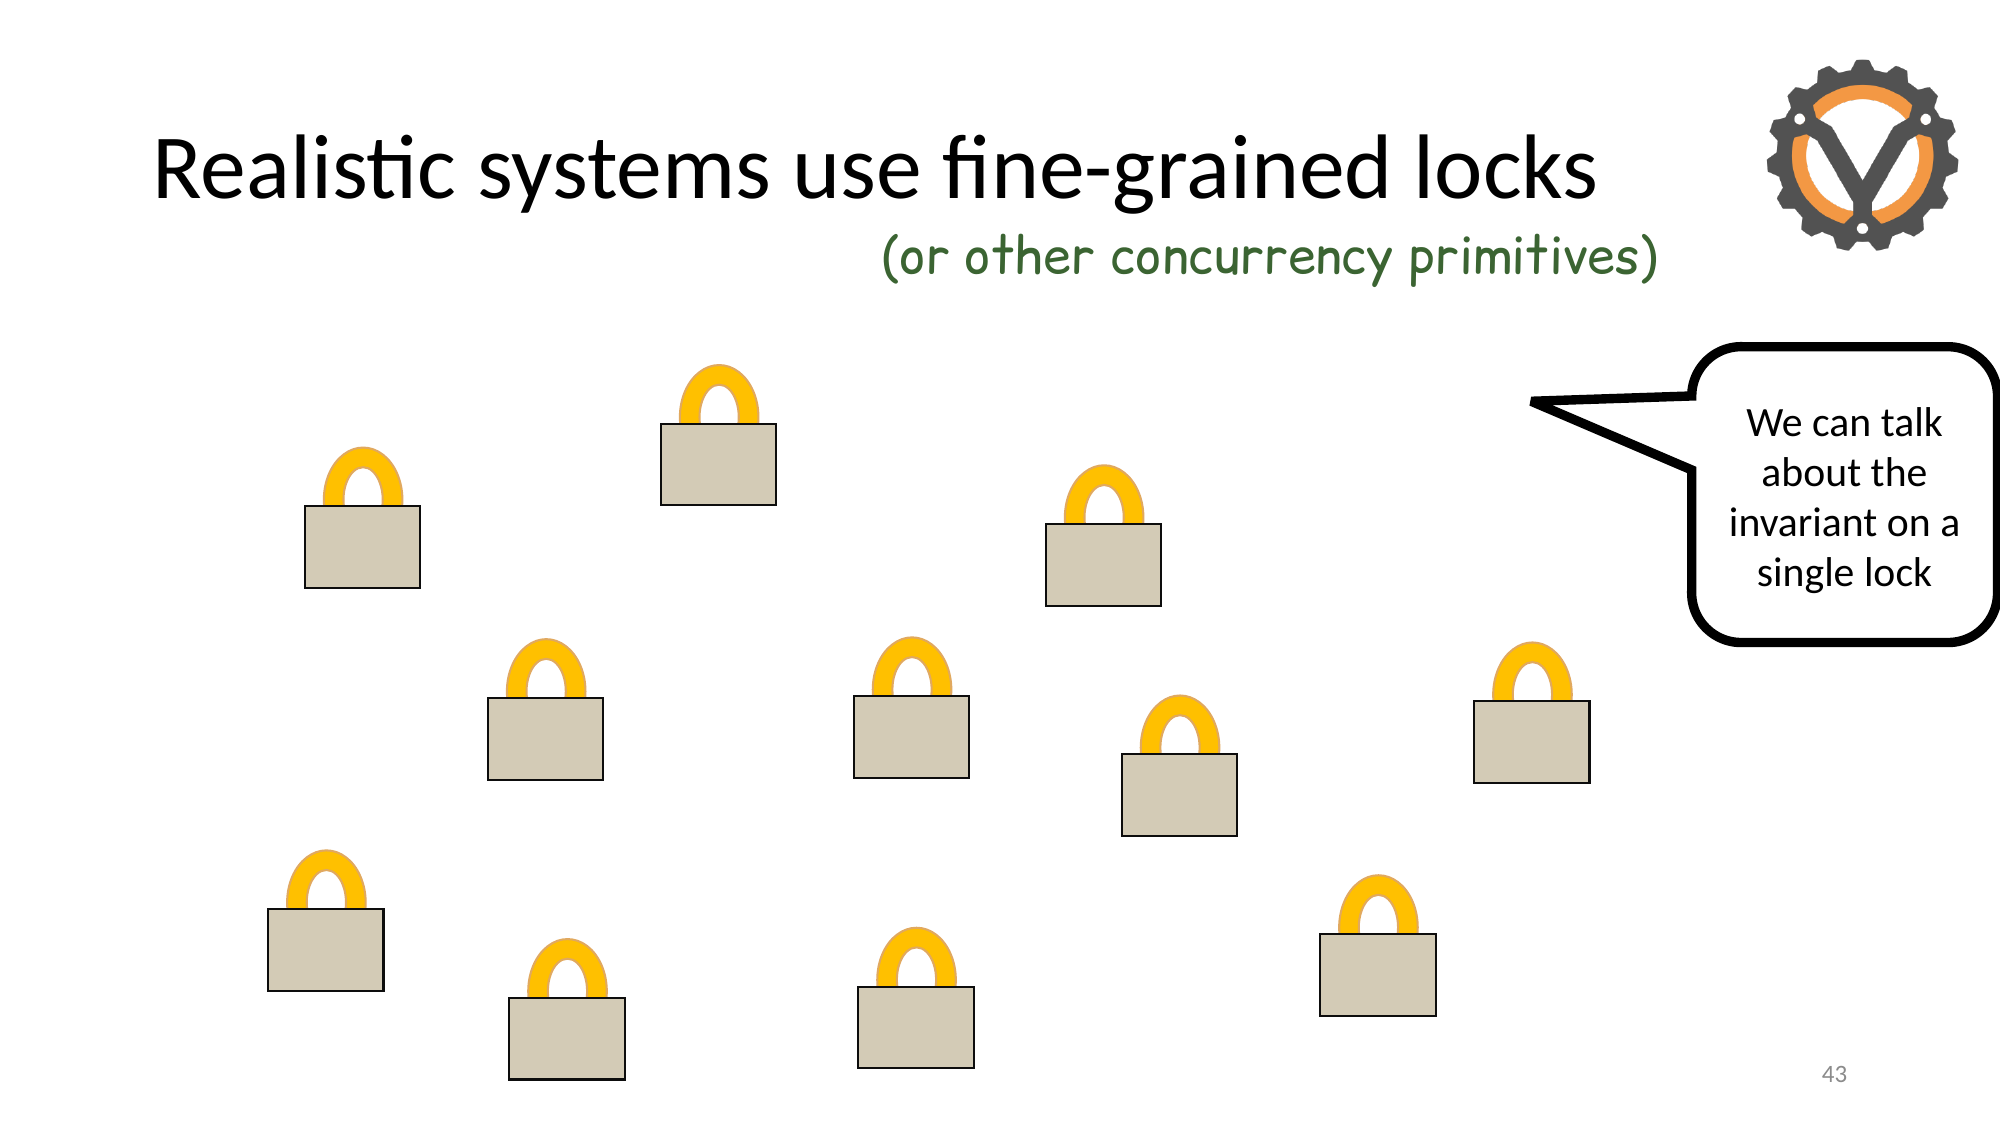

# Realistic systems use fine-grained locks
(or other concurrency primitives)

We can talk about the invariant on a single lock

43